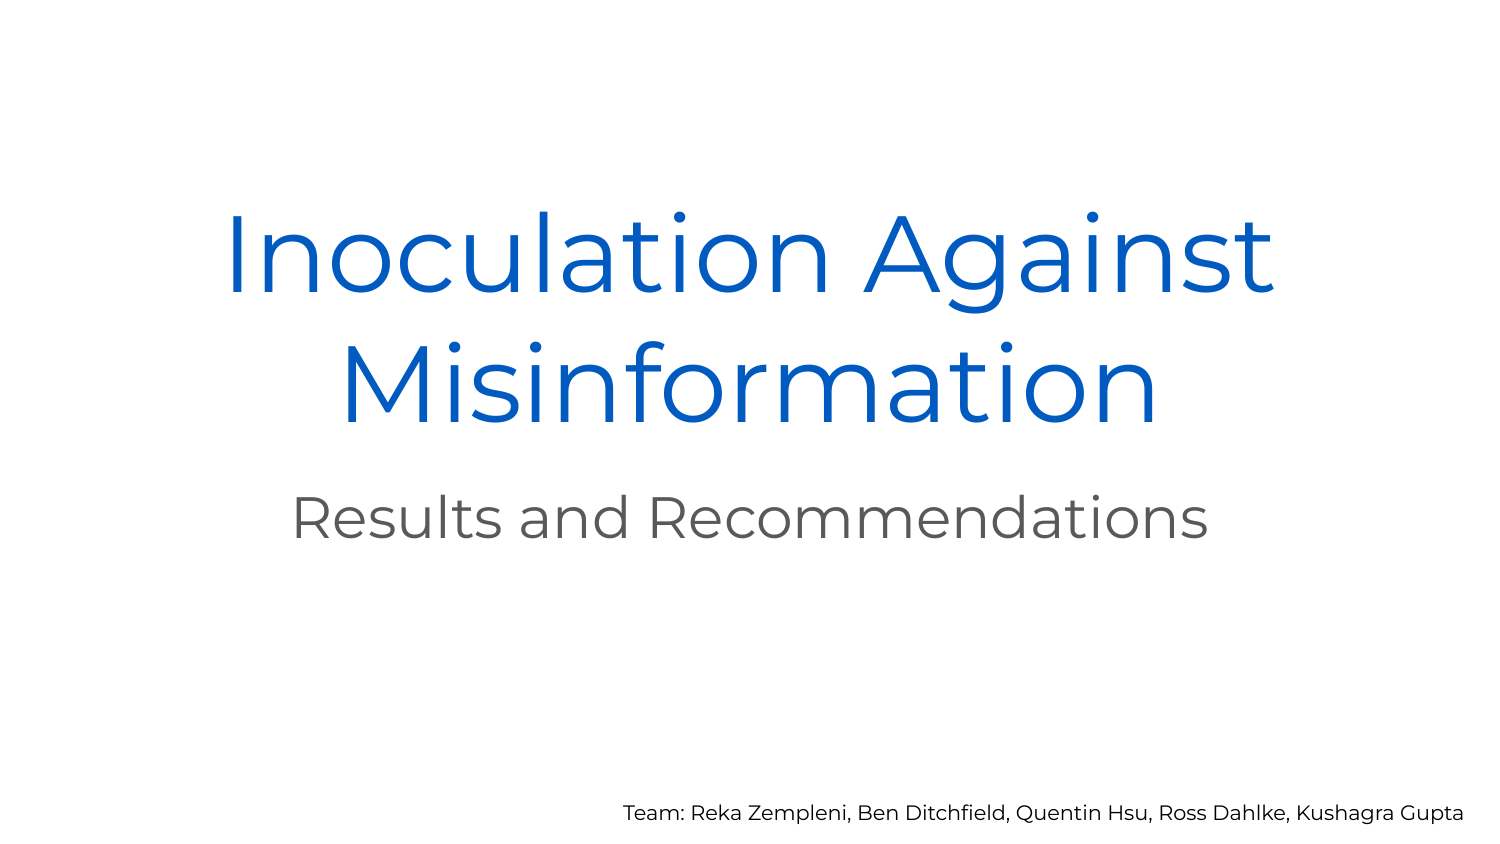

# Inoculation Against Misinformation
Results and Recommendations
Team: Reka Zempleni, Ben Ditchfield, Quentin Hsu, Ross Dahlke, Kushagra Gupta